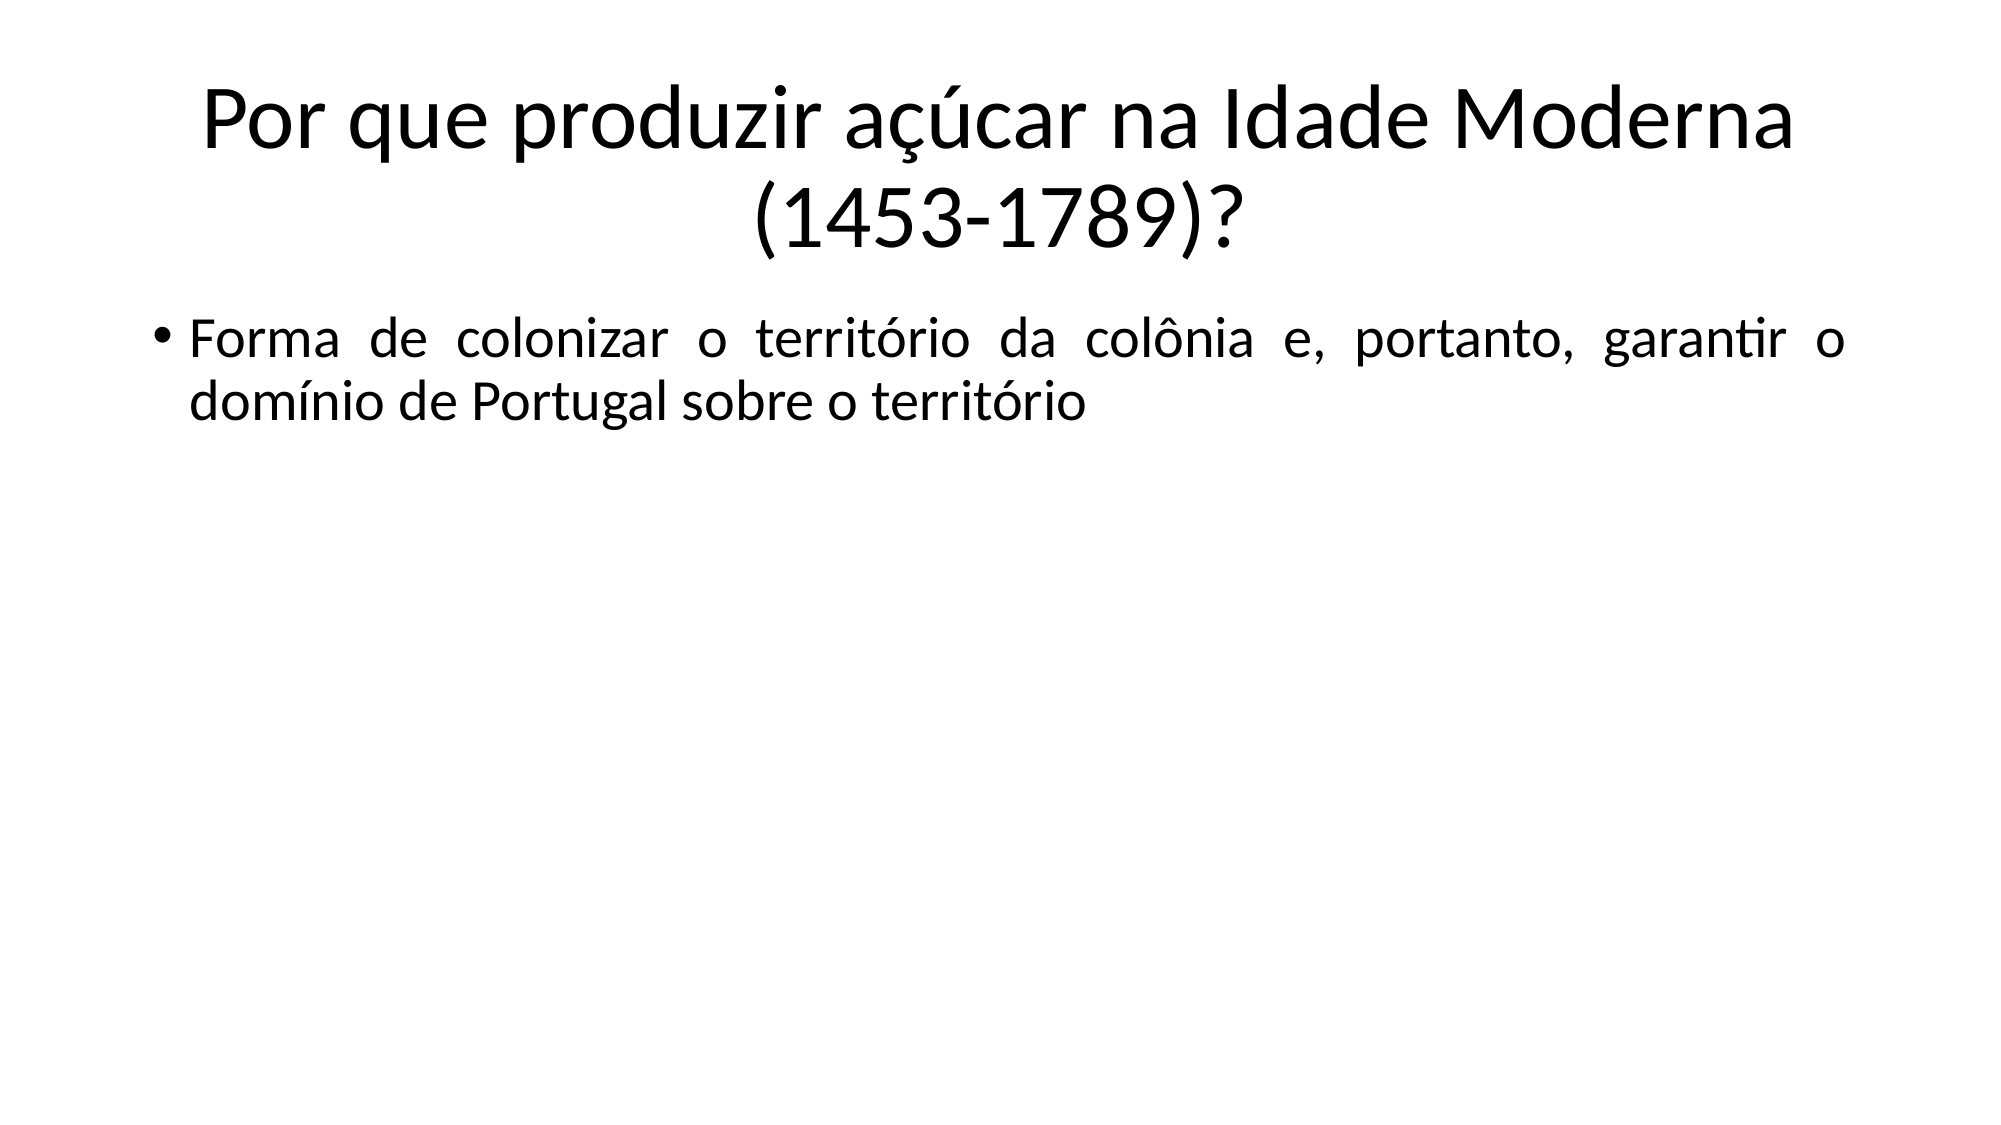

# Por que produzir açúcar na Idade Moderna (1453-1789)?
Forma de colonizar o território da colônia e, portanto, garantir o domínio de Portugal sobre o território